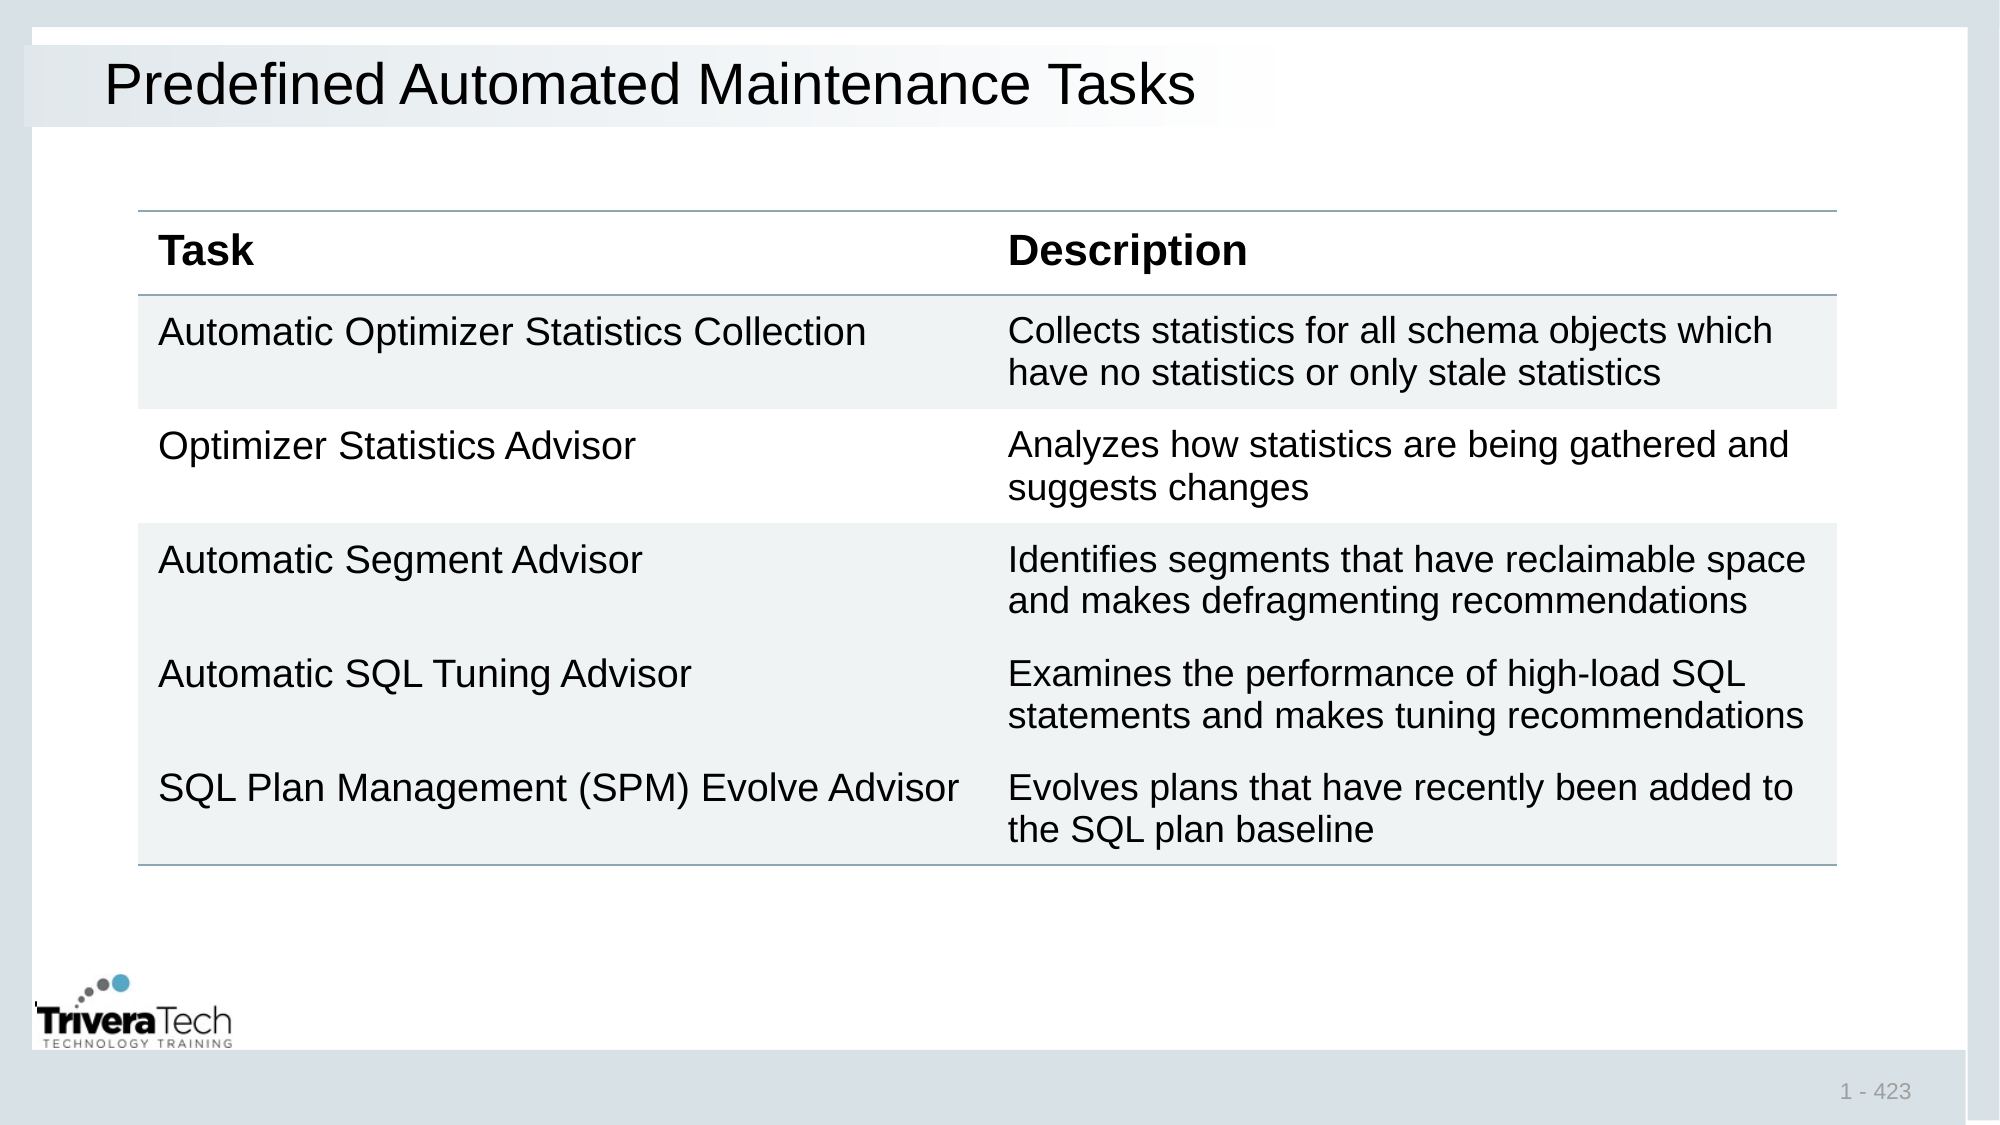

# Predefined Automated Maintenance Tasks

| Task | Description |
| --- | --- |
| Automatic Optimizer Statistics Collection | Collects statistics for all schema objects which have no statistics or only stale statistics |
| Optimizer Statistics Advisor | Analyzes how statistics are being gathered and suggests changes |
| Automatic Segment Advisor | Identifies segments that have reclaimable space and makes defragmenting recommendations |
| Automatic SQL Tuning Advisor | Examines the performance of high-load SQL statements and makes tuning recommendations |
| SQL Plan Management (SPM) Evolve Advisor | Evolves plans that have recently been added to the SQL plan baseline |